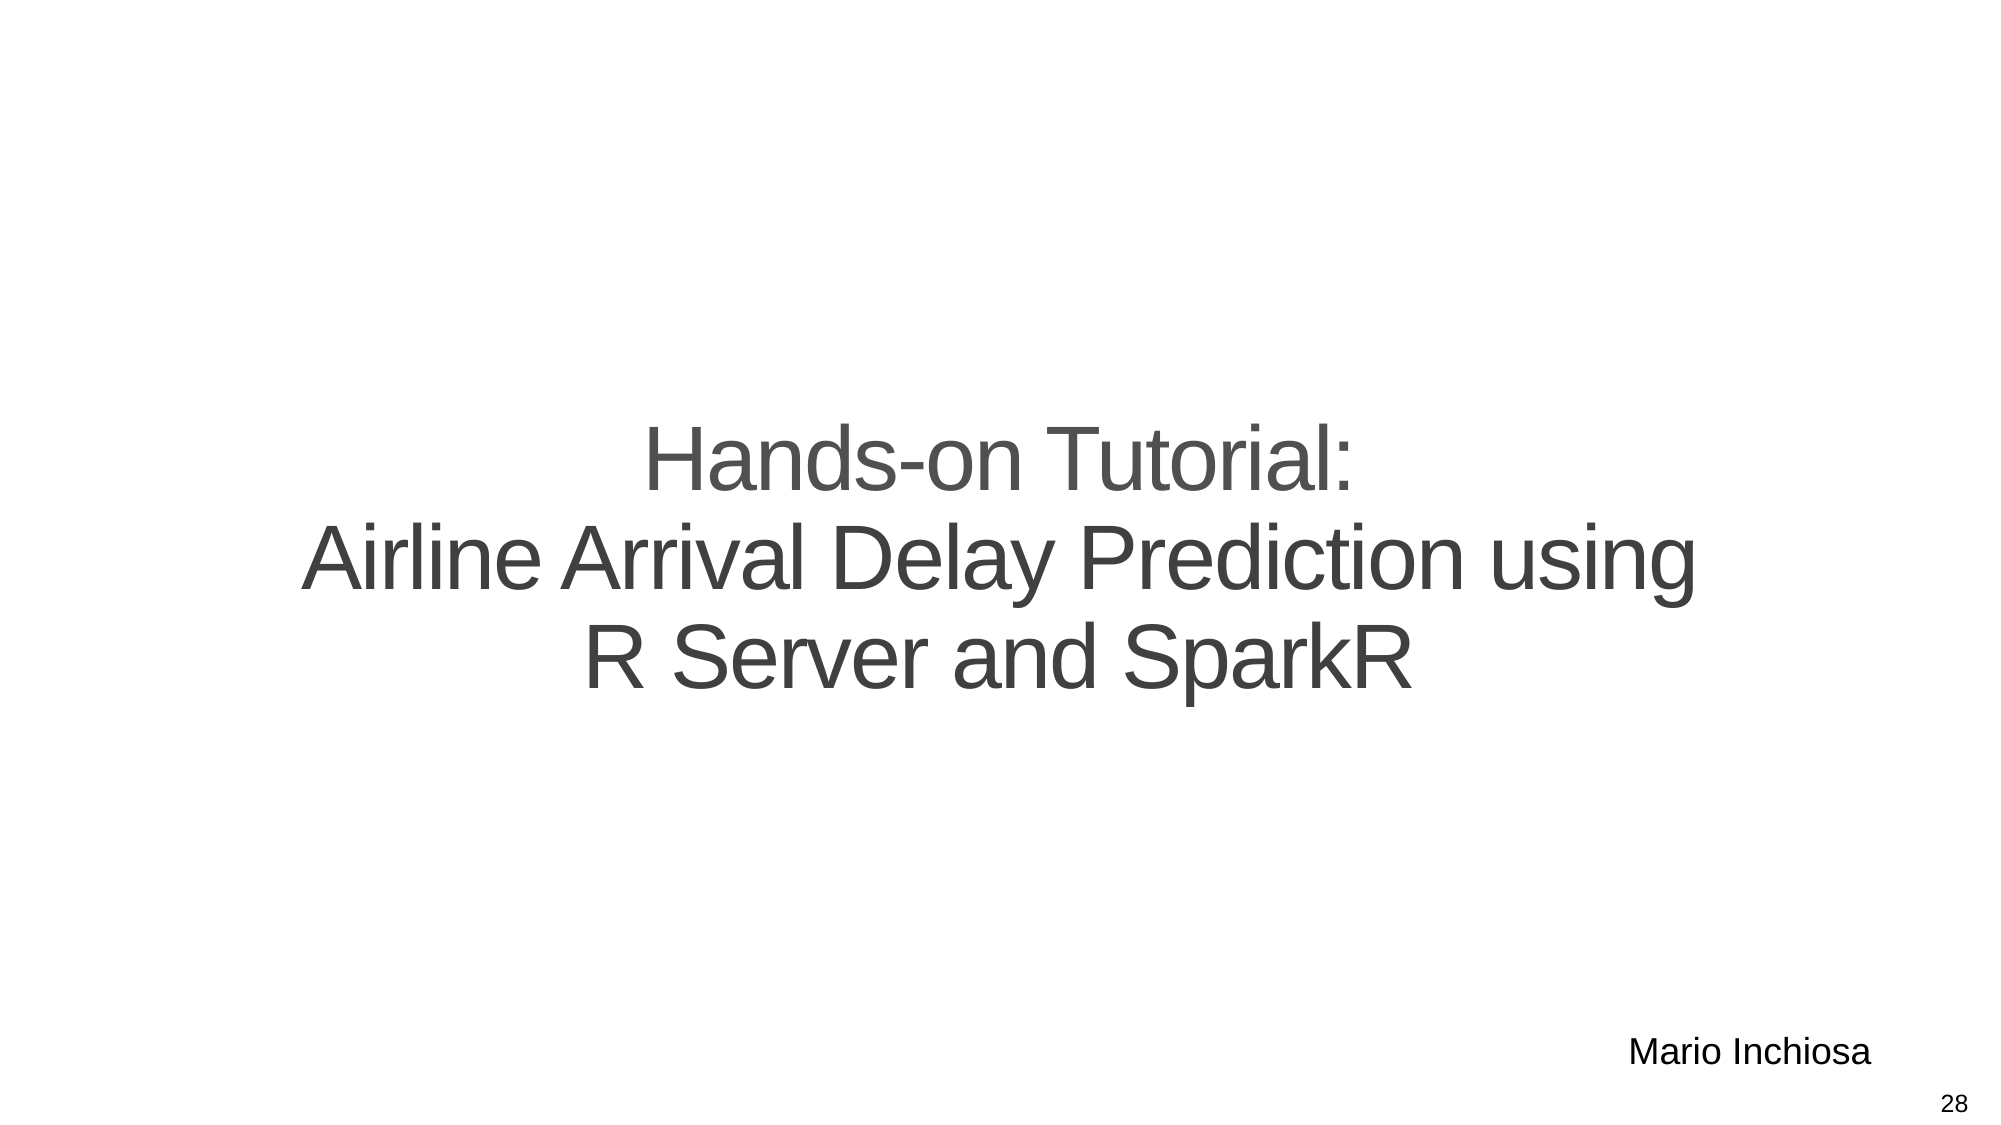

Hands-on Tutorial:
Airline Arrival Delay Prediction using R Server and SparkR
Mario Inchiosa
28